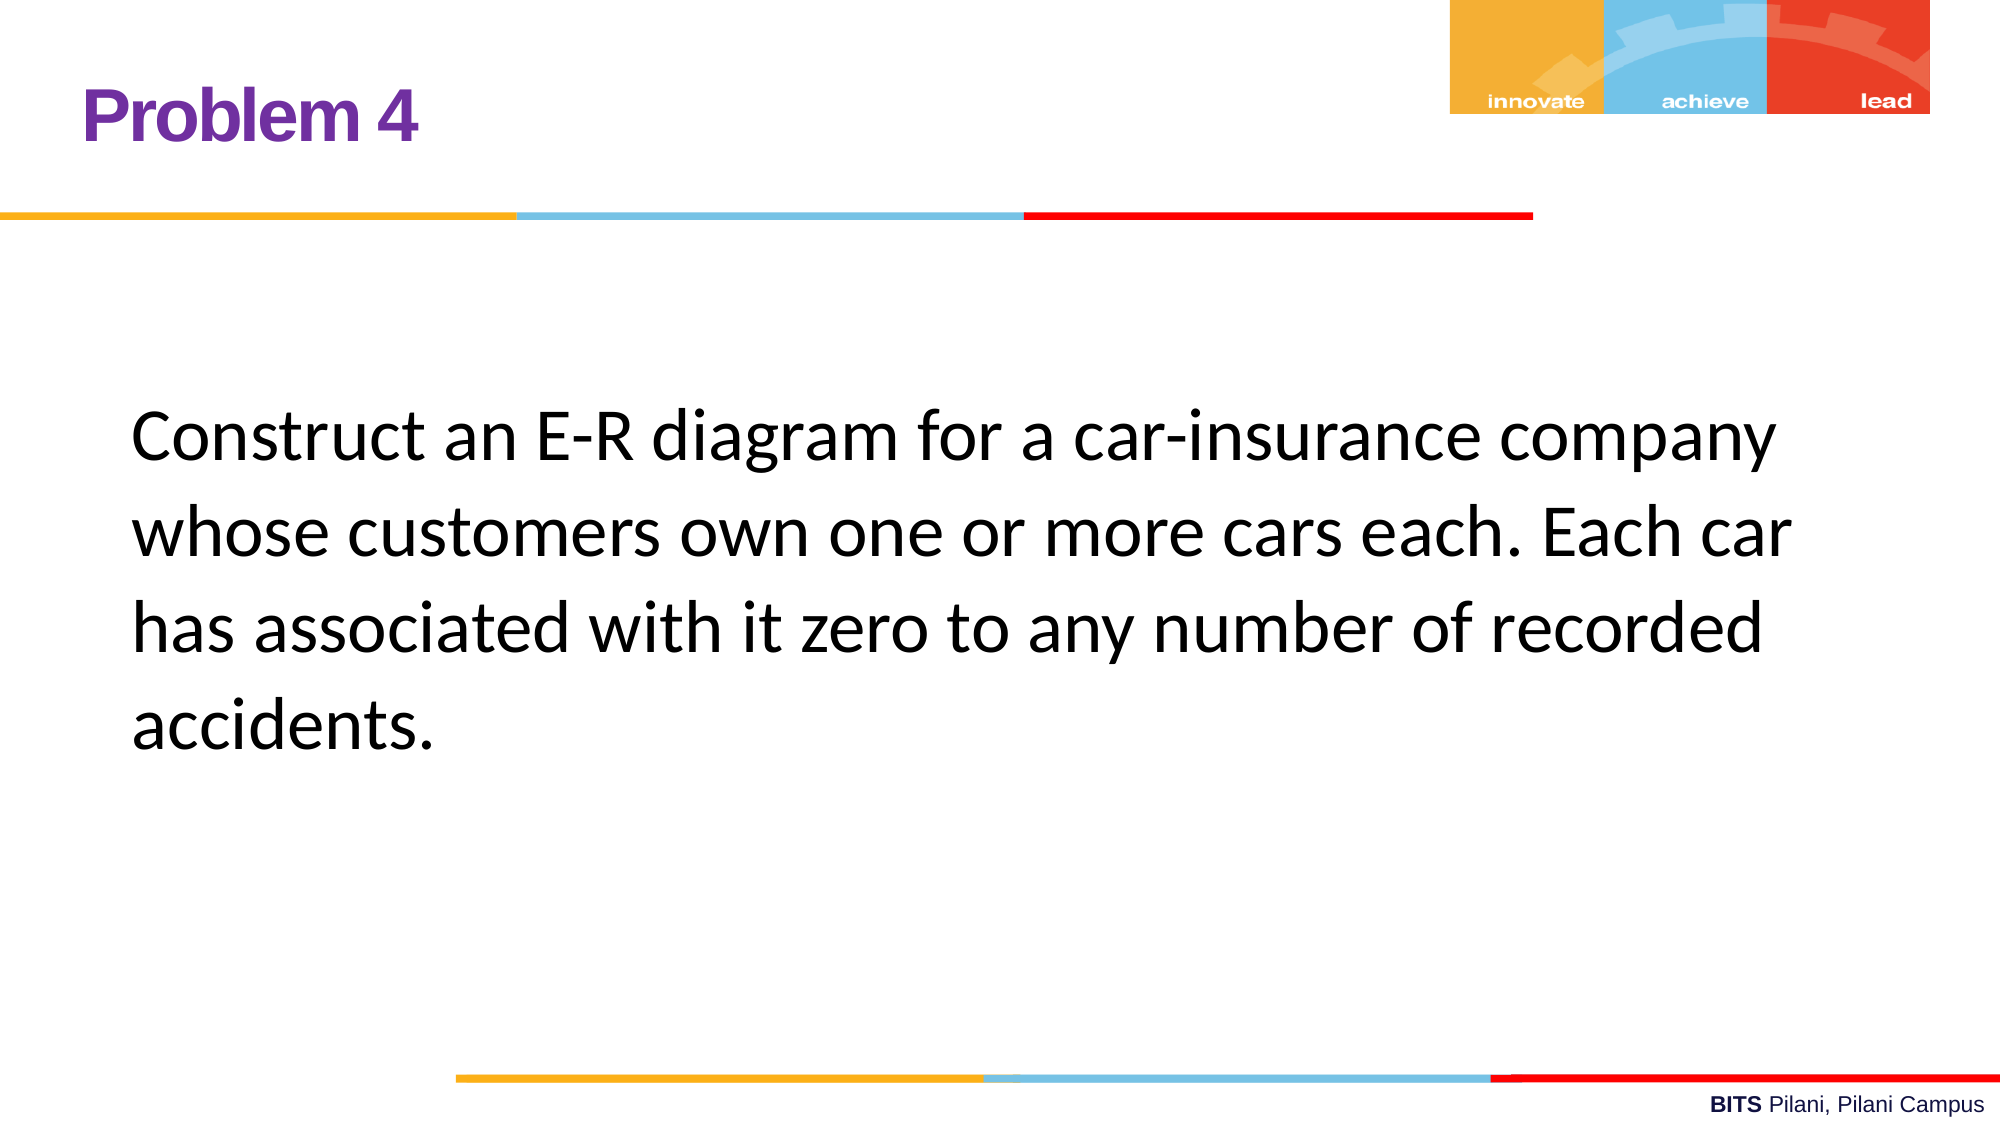

Problem 4
Construct an E-R diagram for a car-insurance company whose customers own one or more cars each. Each car has associated with it zero to any number of recorded accidents.